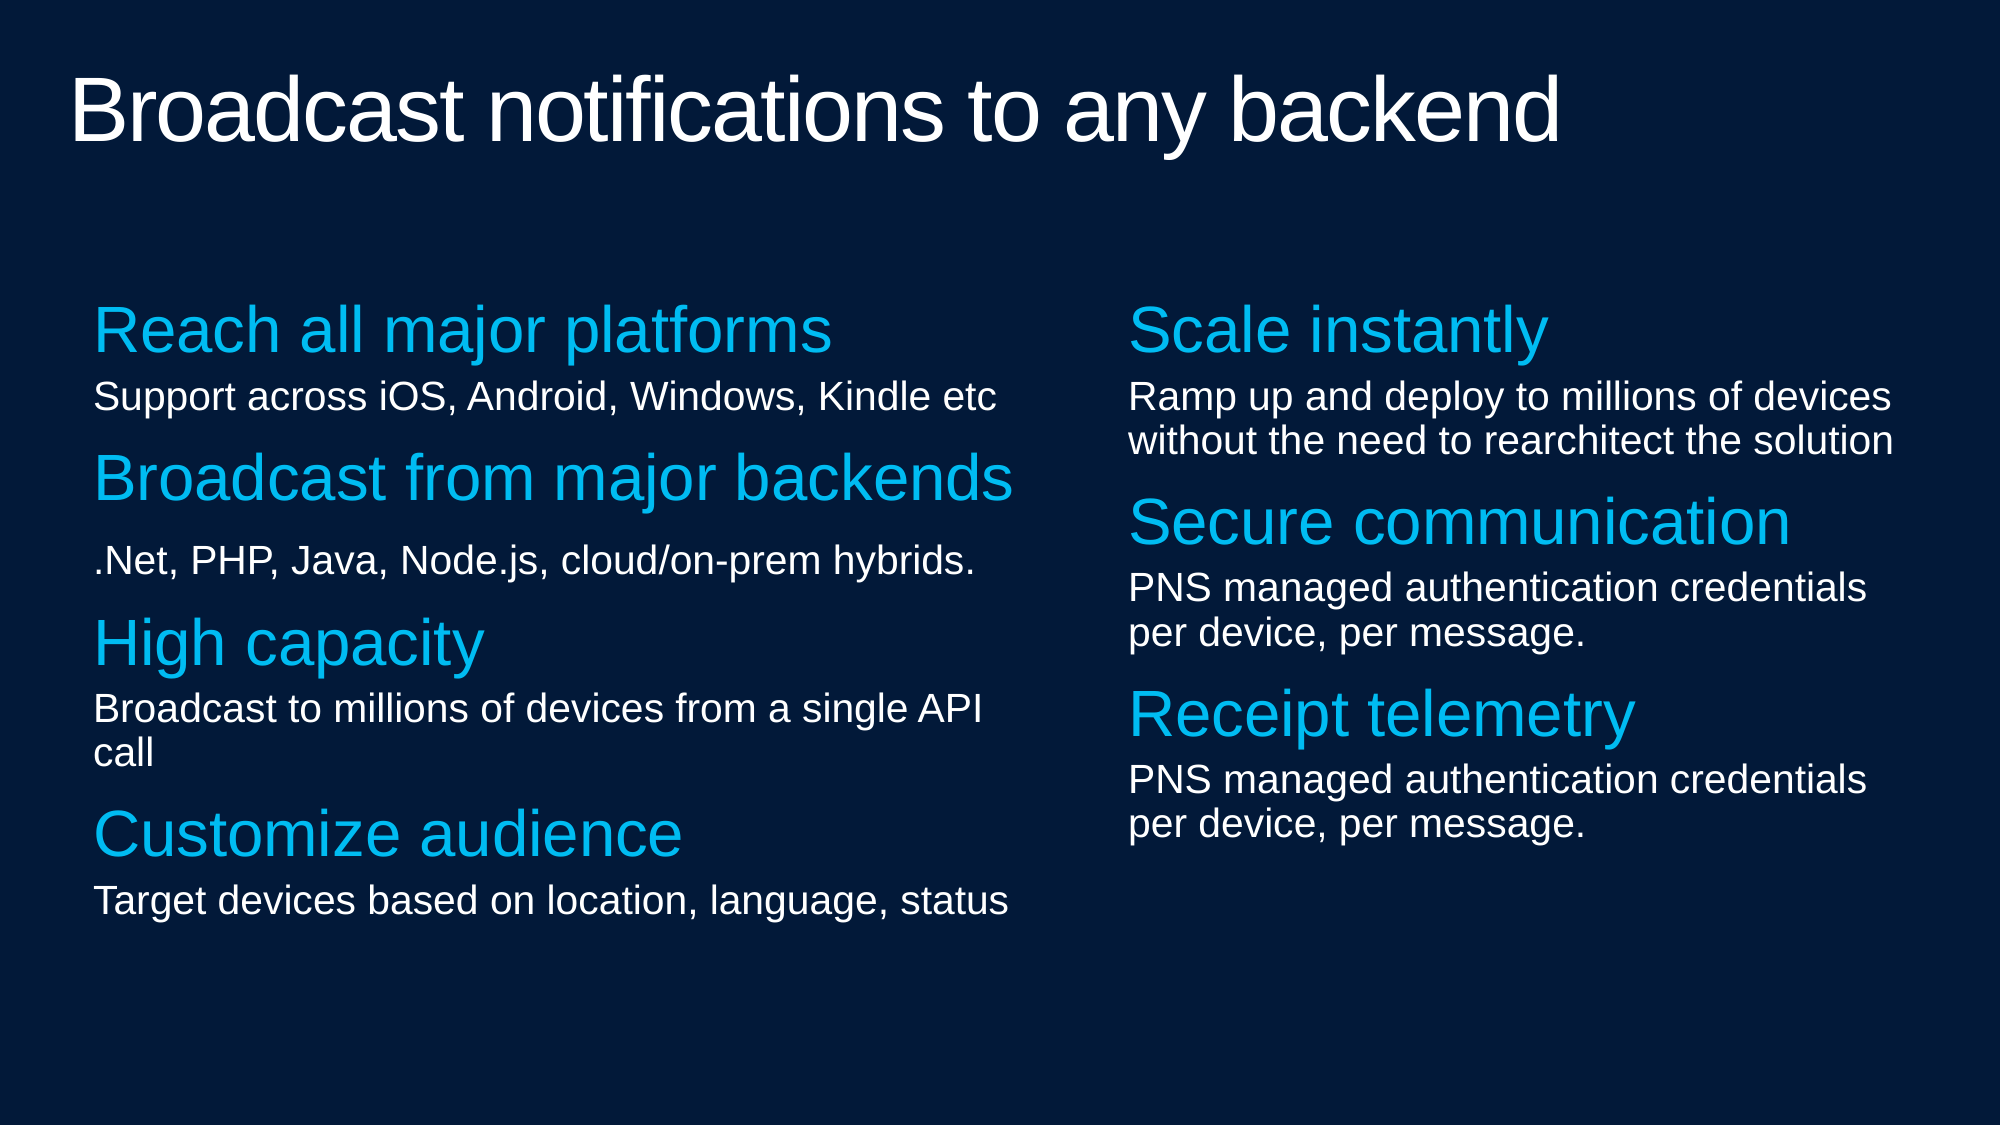

# Broadcast notifications to any backend
Reach all major platforms
Support across iOS, Android, Windows, Kindle etc
Broadcast from major backends
.Net, PHP, Java, Node.js, cloud/on-prem hybrids.
High capacity
Broadcast to millions of devices from a single API call
Customize audience
Target devices based on location, language, status
Scale instantly
Ramp up and deploy to millions of devices without the need to rearchitect the solution
Secure communication
PNS managed authentication credentials per device, per message.
Receipt telemetry
PNS managed authentication credentials per device, per message.